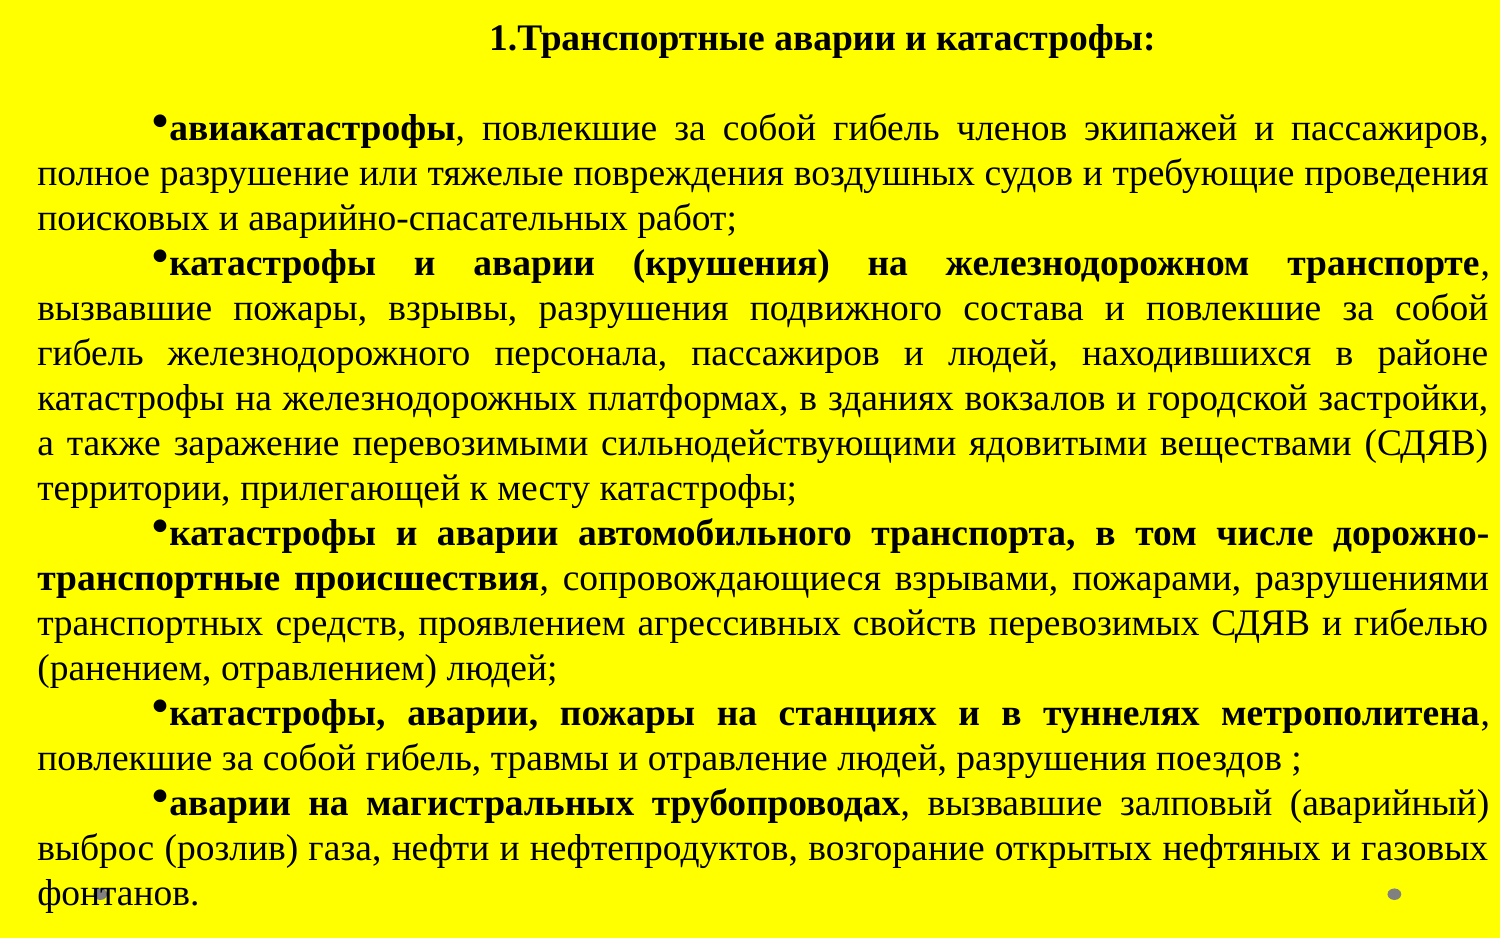

Транспортные аварии и катастрофы:

авиакатастрофы, повлекшие за собой гибель членов экипажей и пассажиров, полное разрушение или тяжелые повреждения воздушных судов и требующие проведения поисковых и аварийно-спасательных работ;
катастрофы и аварии (крушения) на железнодорожном транспорте, вызвавшие пожары, взрывы, разрушения подвижного состава и повлекшие за собой гибель железнодорожного персонала, пассажиров и людей, находившихся в районе катастрофы на железнодорожных платформах, в зданиях вокзалов и городской застройки, а также заражение перевозимыми сильнодействующими ядовитыми веществами (СДЯВ) территории, прилегающей к месту катастрофы;
катастрофы и аварии автомобильного транспорта, в том числе дорожно-транспортные происшествия, сопровождающиеся взрывами, пожарами, разрушениями транспортных средств, проявлением агрессивных свойств перевозимых СДЯВ и гибелью (ранением, отравлением) людей;
катастрофы, аварии, пожары на станциях и в туннелях метрополитена, повлекшие за собой гибель, травмы и отравление людей, разрушения поездов ;
аварии на магистральных трубопроводах, вызвавшие залповый (аварийный) выброс (розлив) газа, нефти и нефтепродуктов, возгорание открытых нефтяных и газовых фонтанов.